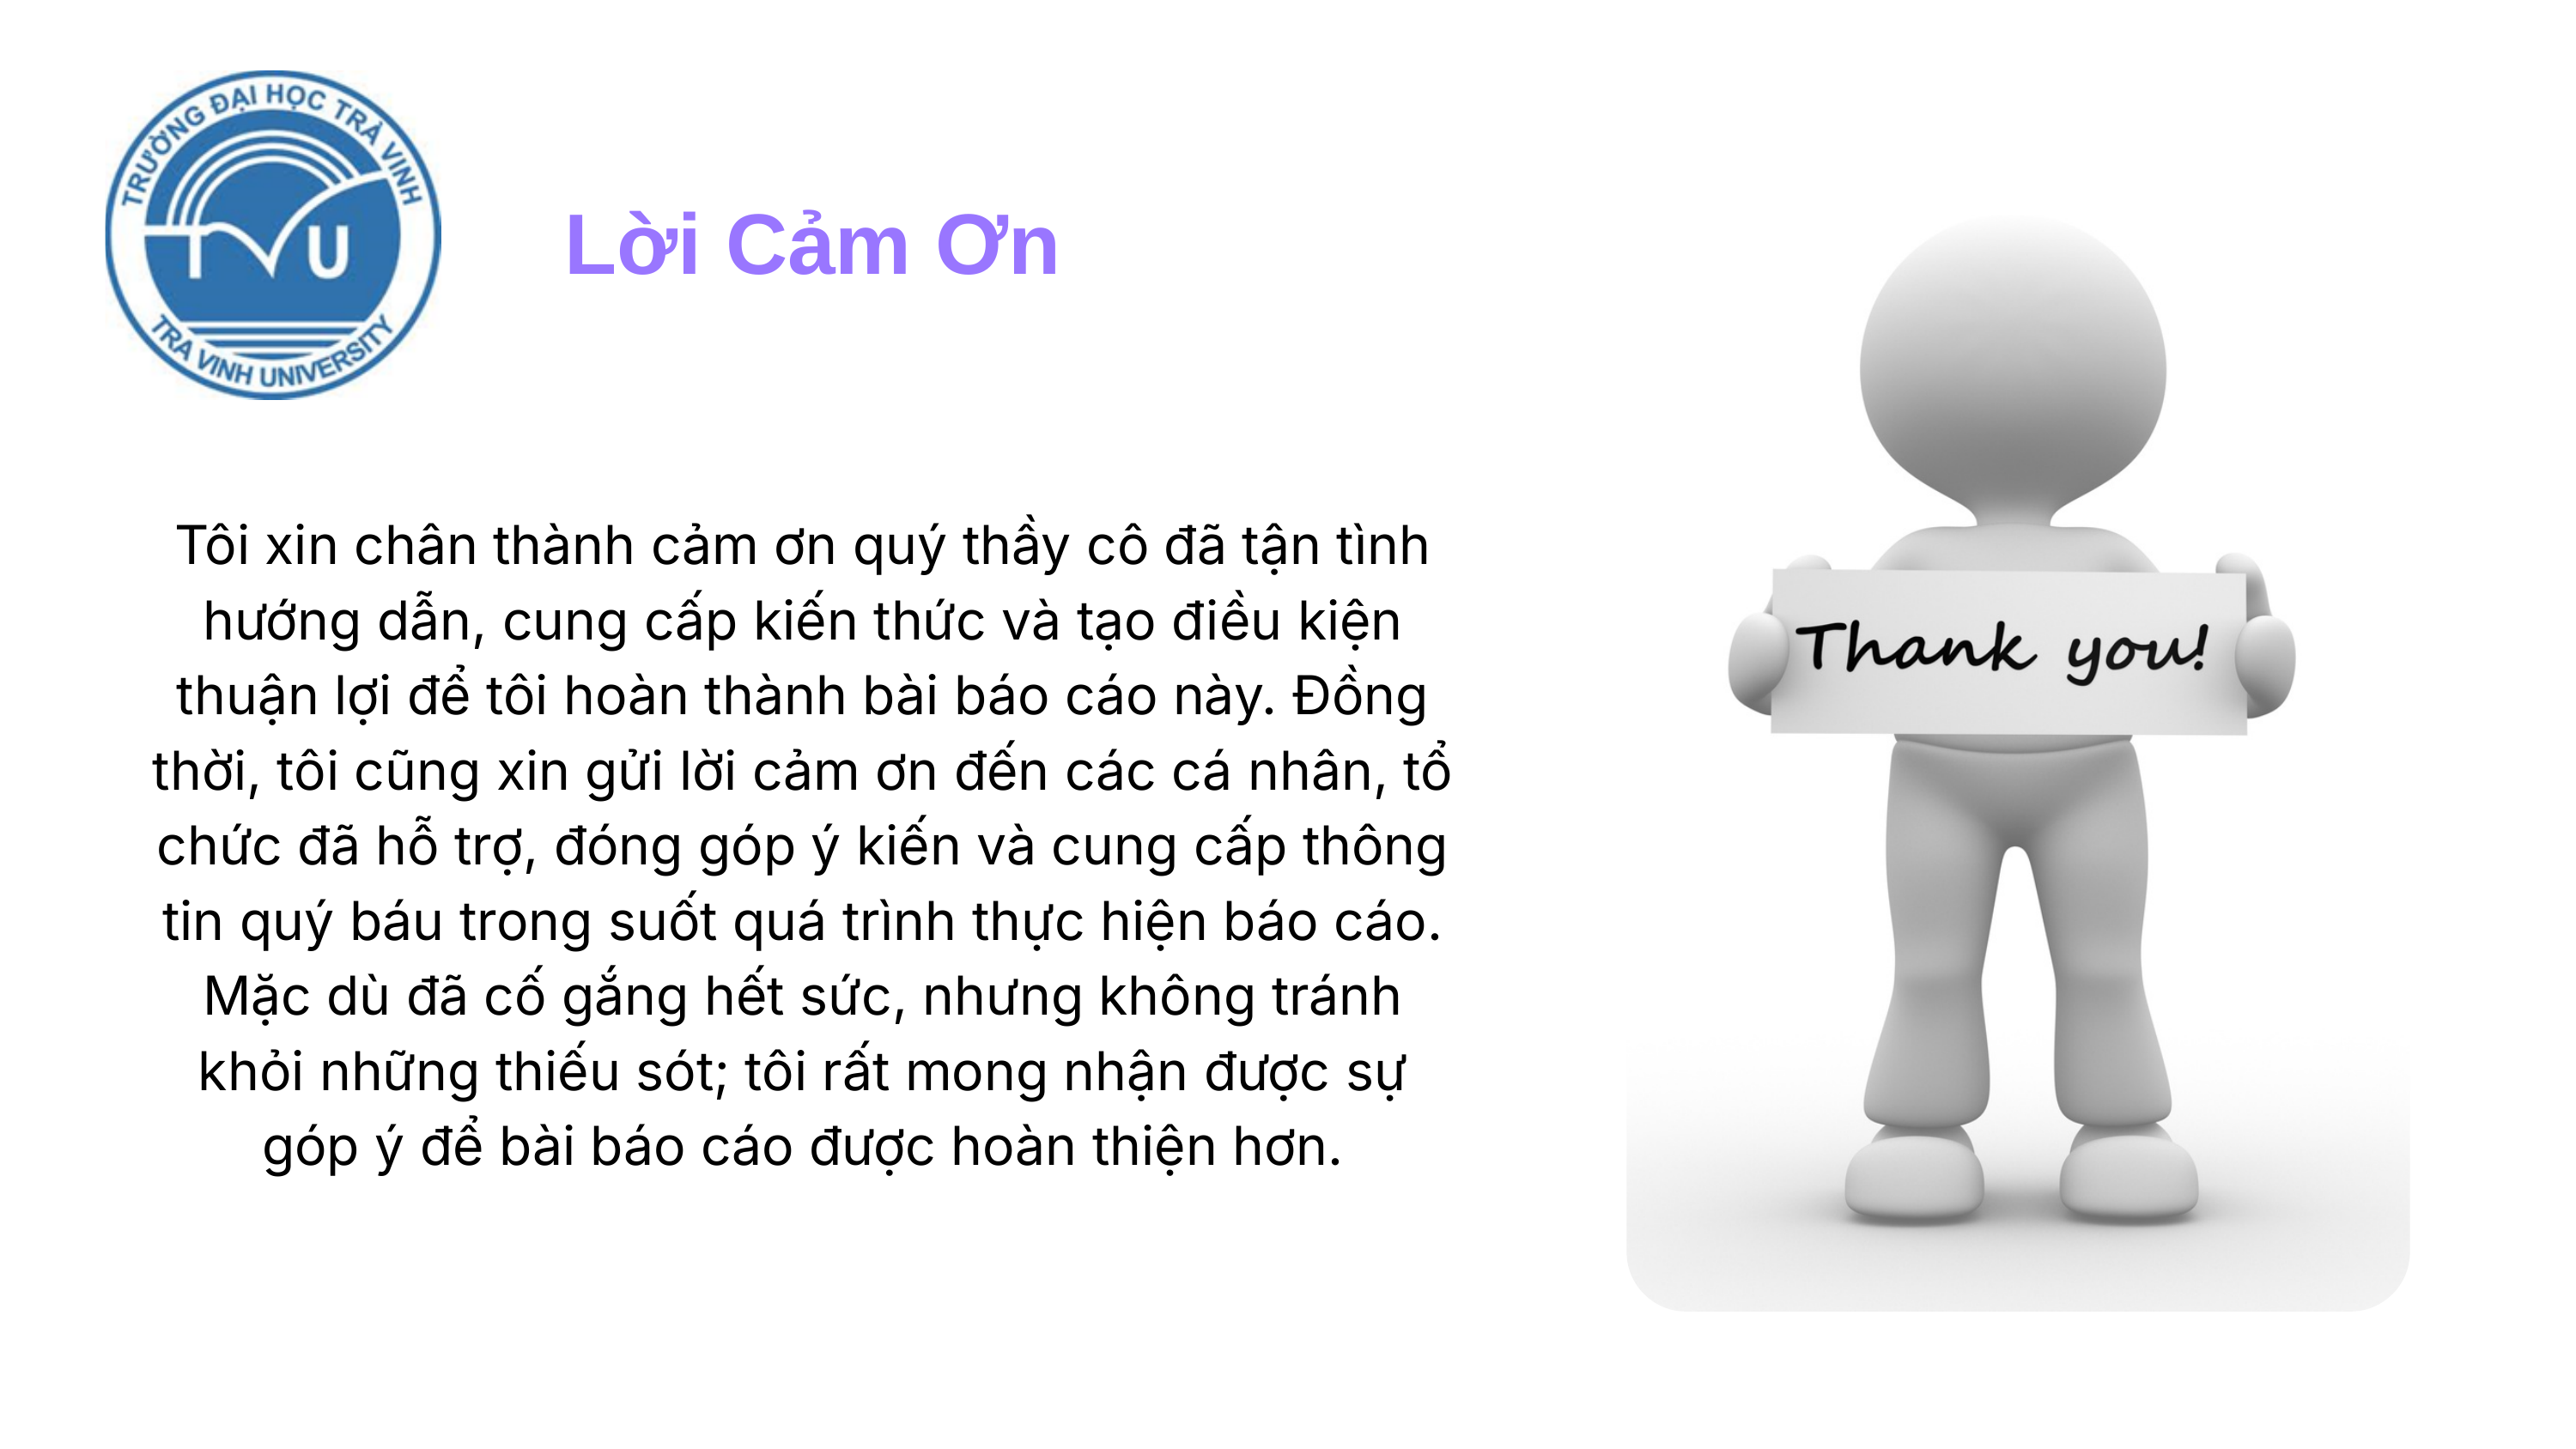

Lời Cảm Ơn
Tôi xin chân thành cảm ơn quý thầy cô đã tận tình hướng dẫn, cung cấp kiến thức và tạo điều kiện thuận lợi để tôi hoàn thành bài báo cáo này. Đồng thời, tôi cũng xin gửi lời cảm ơn đến các cá nhân, tổ chức đã hỗ trợ, đóng góp ý kiến và cung cấp thông tin quý báu trong suốt quá trình thực hiện báo cáo. Mặc dù đã cố gắng hết sức, nhưng không tránh khỏi những thiếu sót; tôi rất mong nhận được sự góp ý để bài báo cáo được hoàn thiện hơn.